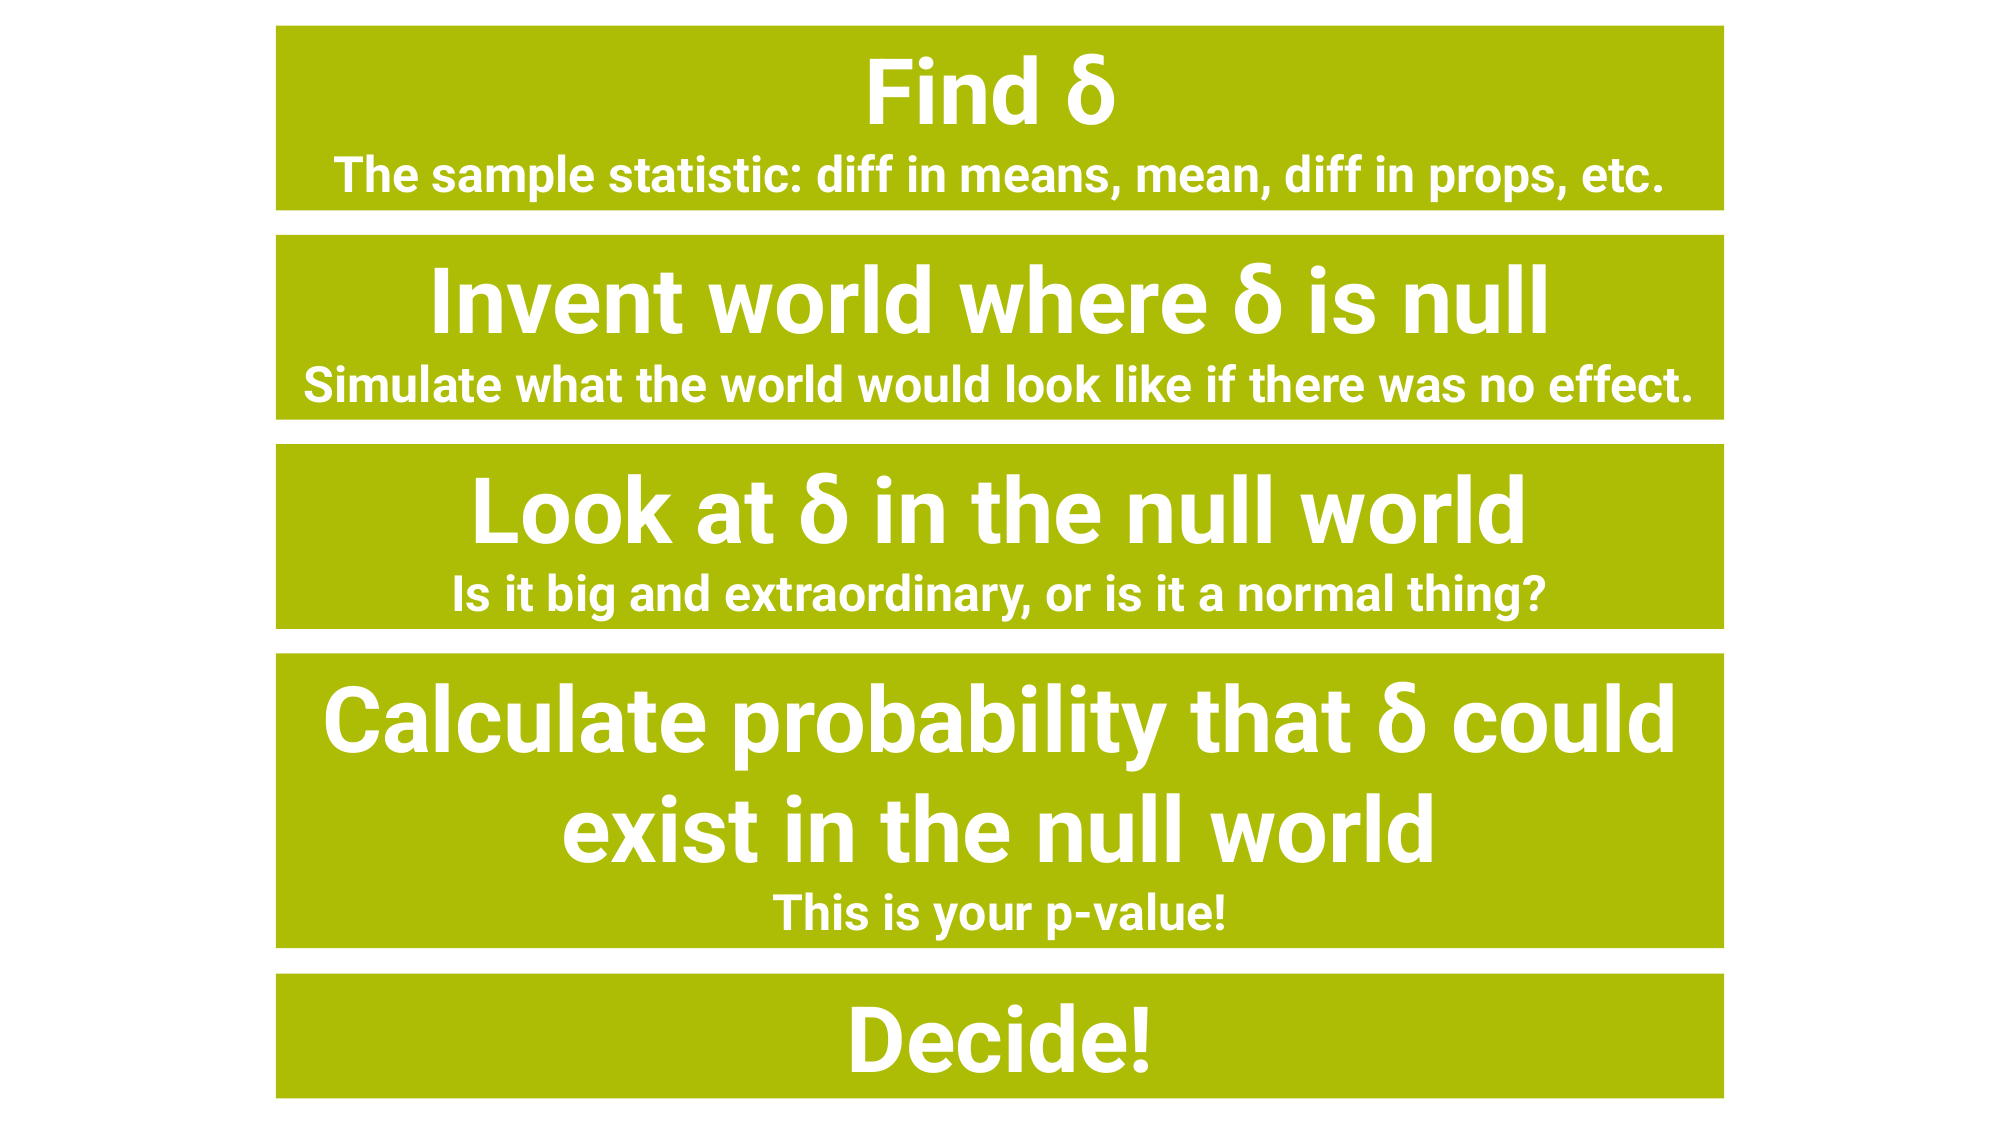

Find δ
The sample statistic: diff in means, mean, diff in props, etc.
Invent world where δ is null
Simulate what the world would look like if there was no effect.
Look at δ in the null world
Is it big and extraordinary, or is it a normal thing?
Calculate probability that δ could exist in the null world
This is your p-value!
Decide!